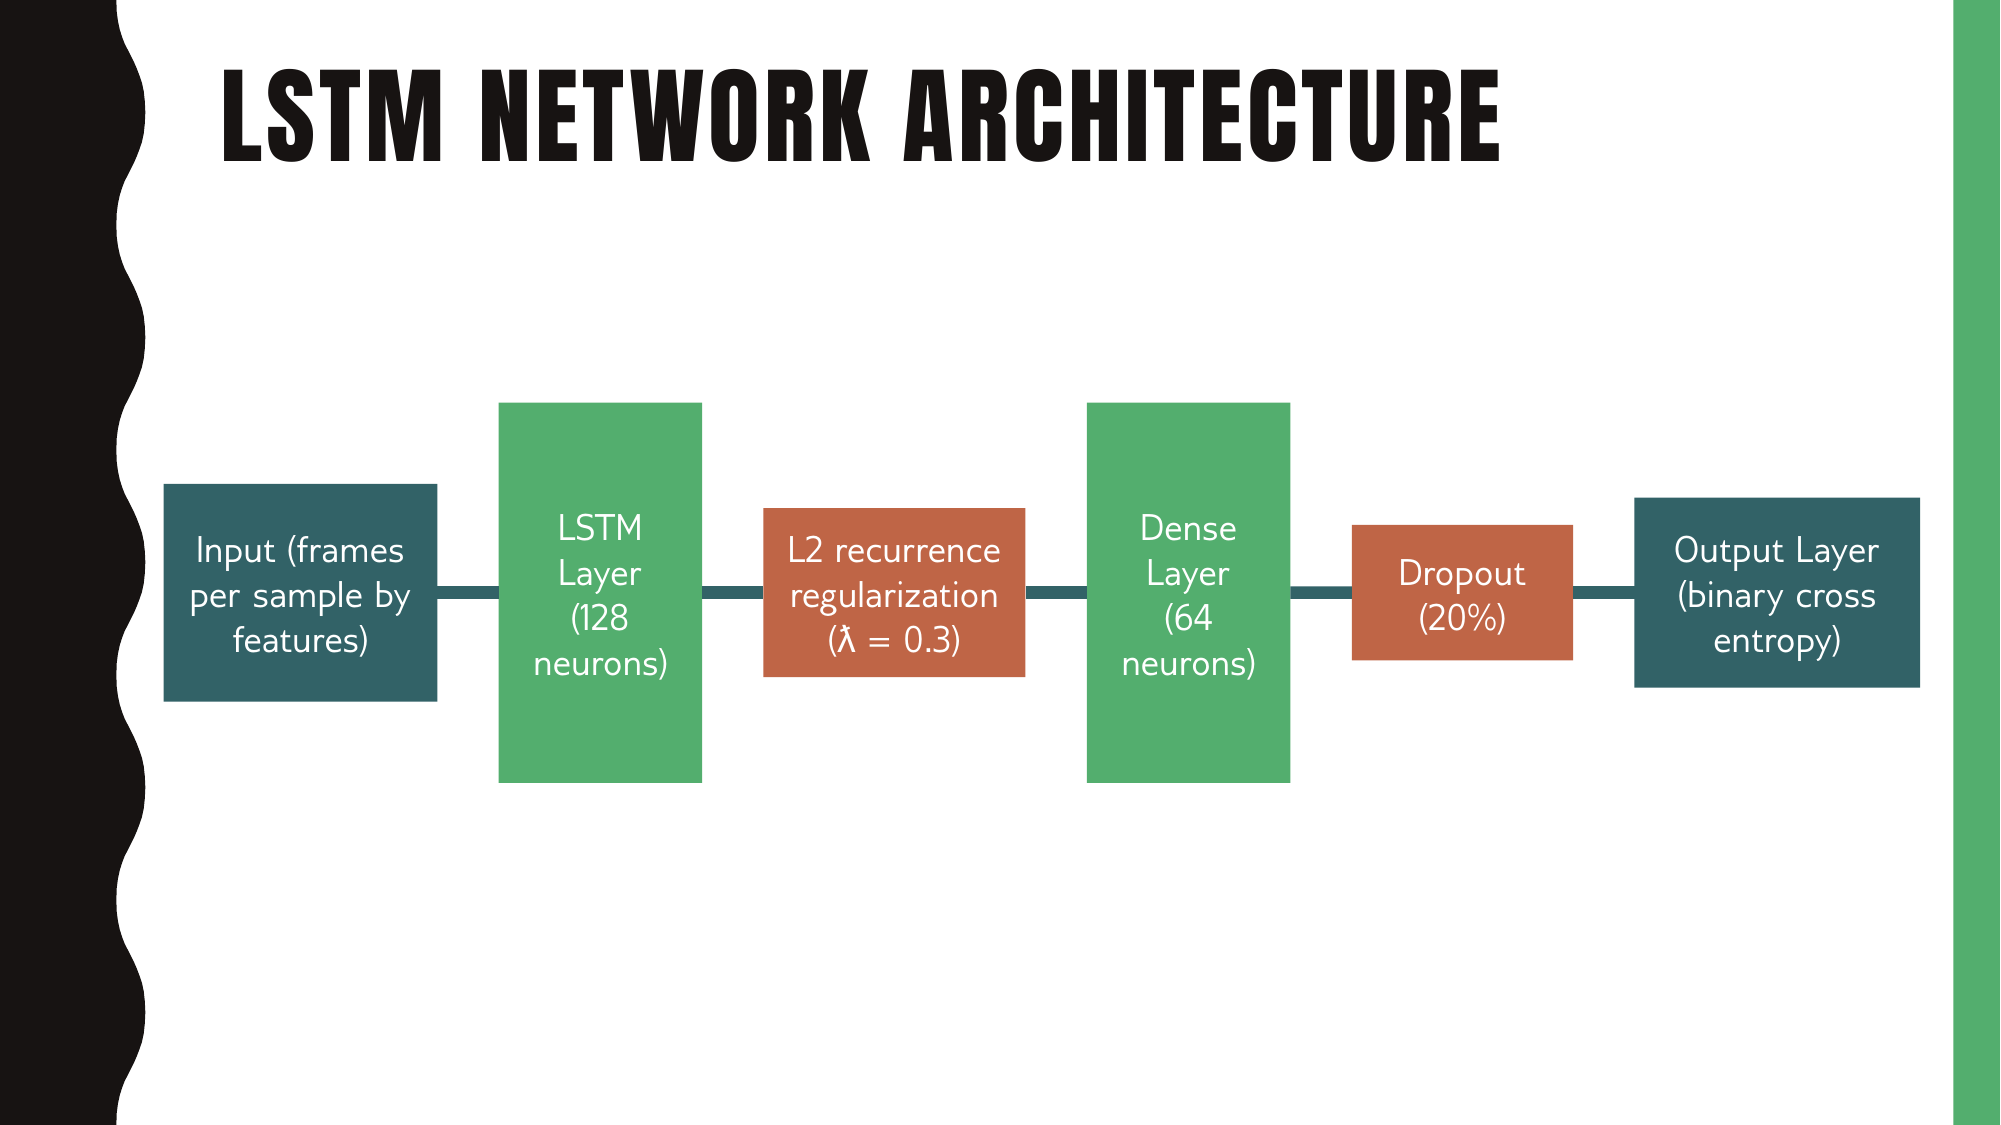

# LSTM Network architecture
LSTM Layer
(128 neurons)
Dense Layer
(64 neurons)
Input (frames per sample by features)
Output Layer
(binary cross entropy)
L2 recurrence regularization
(ƛ = 0.3)
Dropout
(20%)